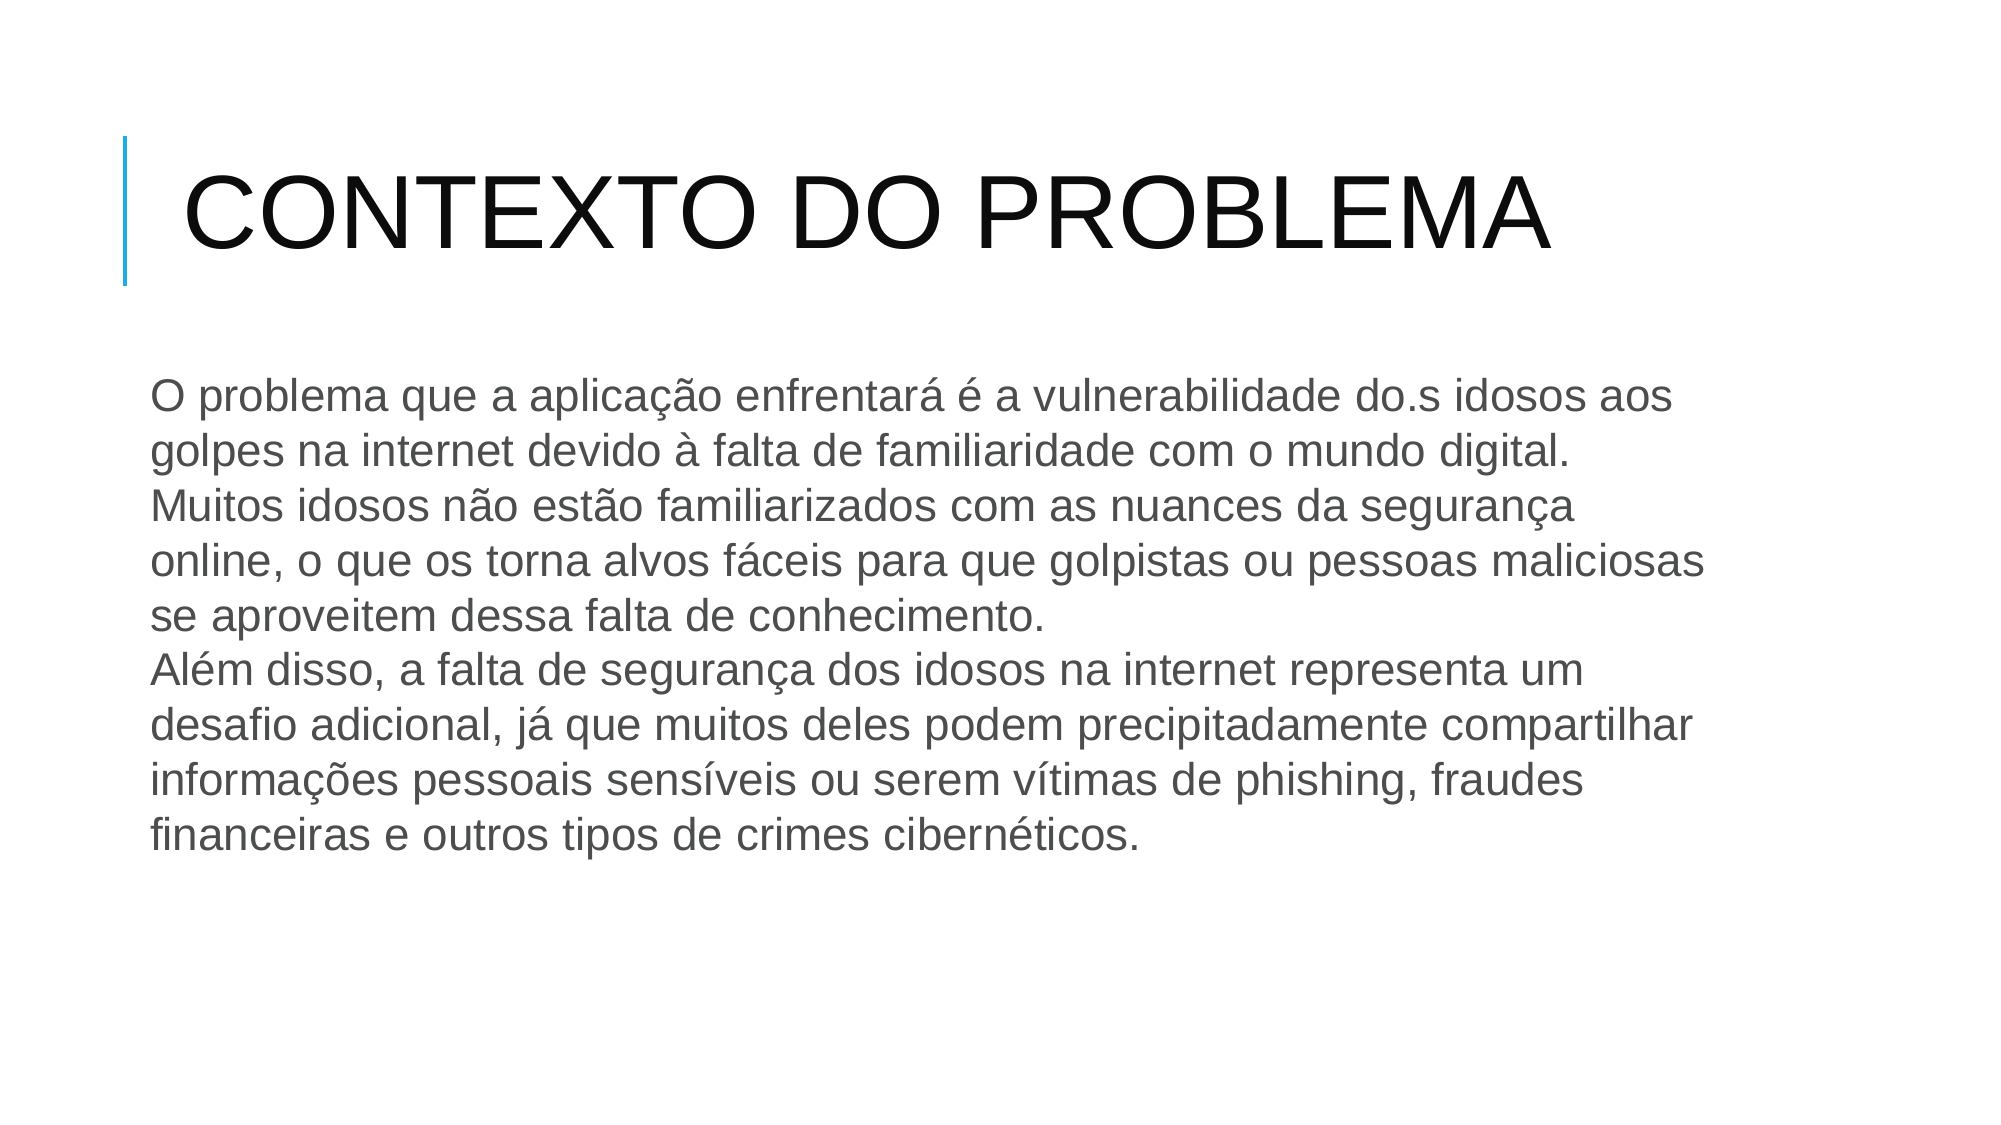

# CONTEXTO DO PROBLEMA
O problema que a aplicação enfrentará é a vulnerabilidade do.s idosos aos golpes na internet devido à falta de familiaridade com o mundo digital. Muitos idosos não estão familiarizados com as nuances da segurança online, o que os torna alvos fáceis para que golpistas ou pessoas maliciosas se aproveitem dessa falta de conhecimento.
Além disso, a falta de segurança dos idosos na internet representa um desafio adicional, já que muitos deles podem precipitadamente compartilhar informações pessoais sensíveis ou serem vítimas de phishing, fraudes financeiras e outros tipos de crimes cibernéticos.